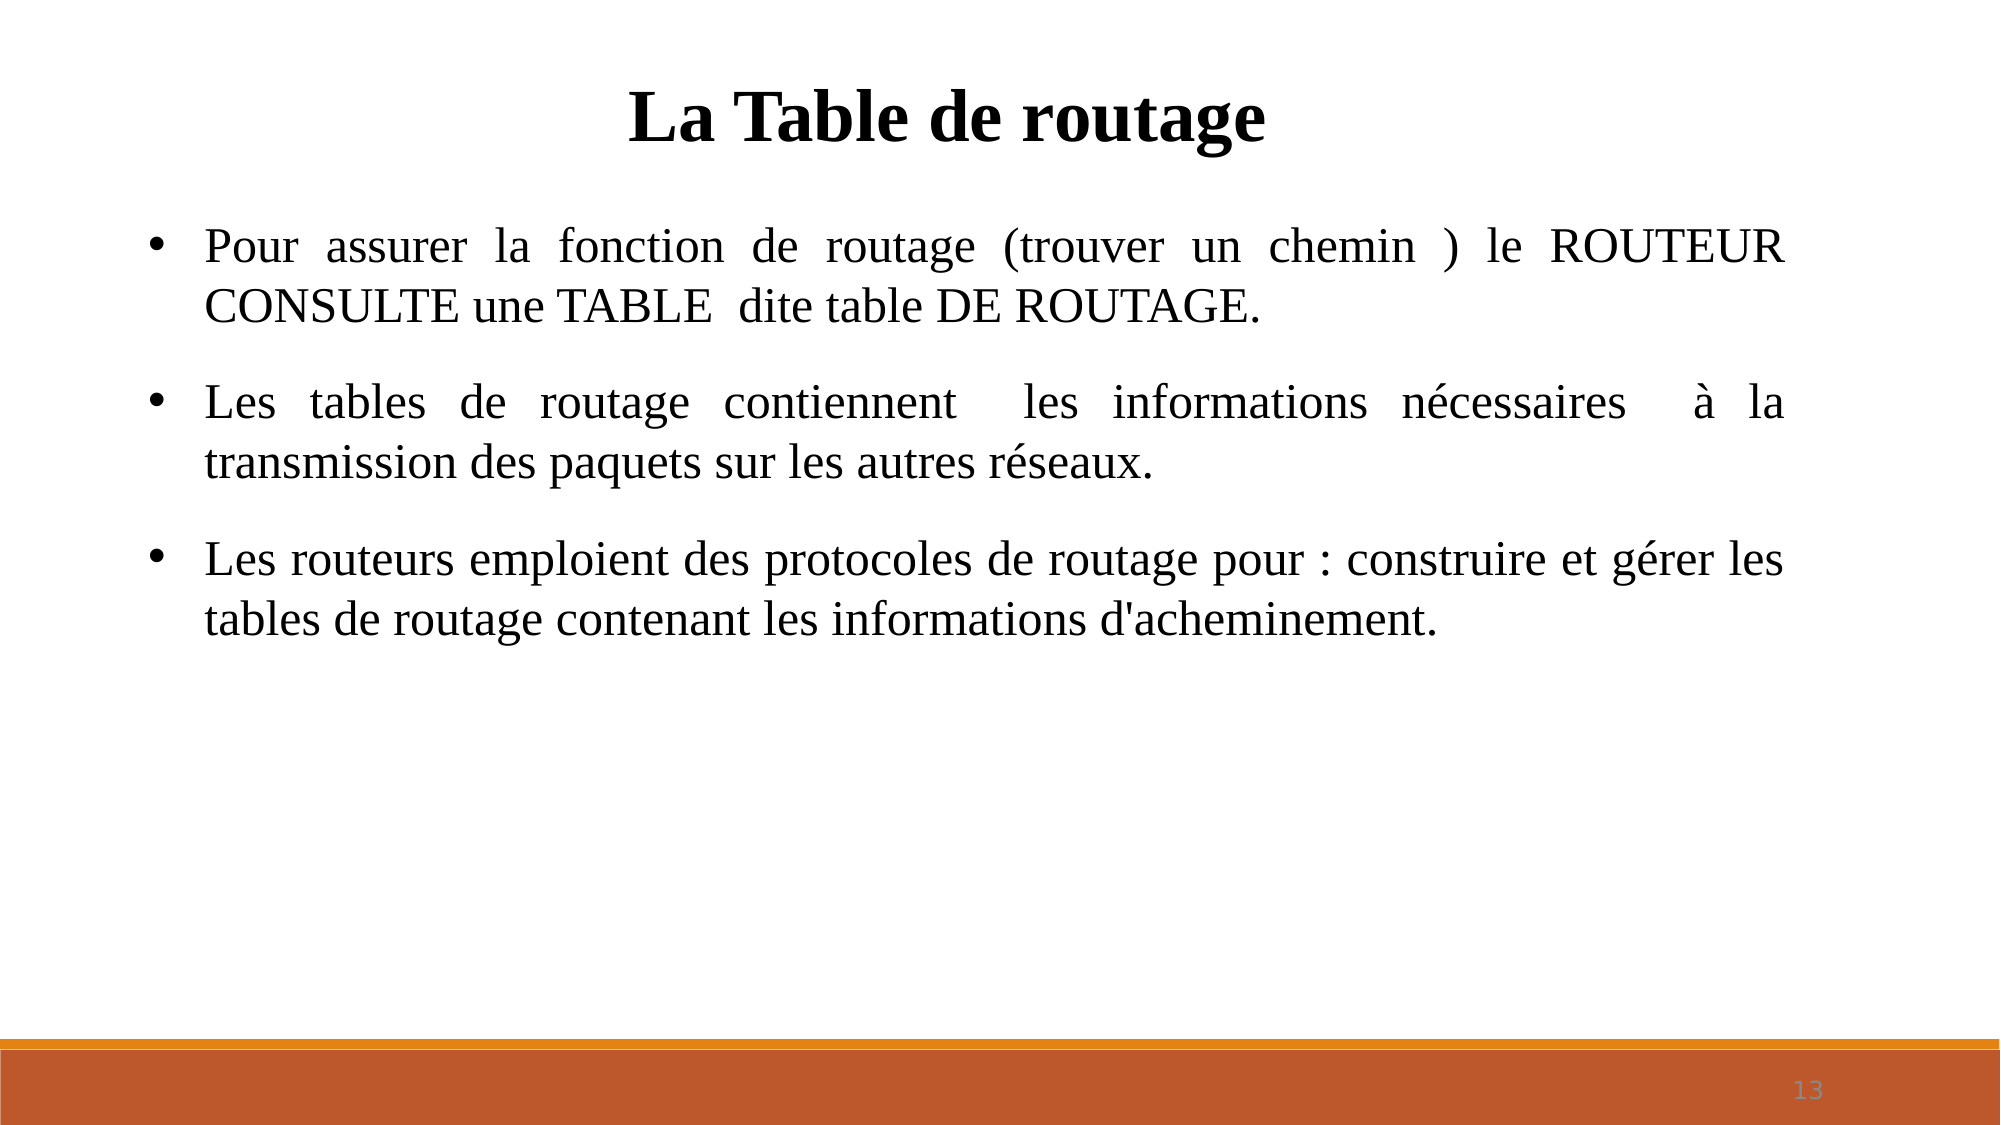

La Table de routage

Pour assurer la fonction de routage (trouver un chemin ) le ROUTEUR CONSULTE une TABLE  dite table DE ROUTAGE.

Les tables de routage contiennent  les informations nécessaires  à la transmission des paquets sur les autres réseaux.

Les routeurs emploient des protocoles de routage pour : construire et gérer les tables de routage contenant les informations d'acheminement.

13